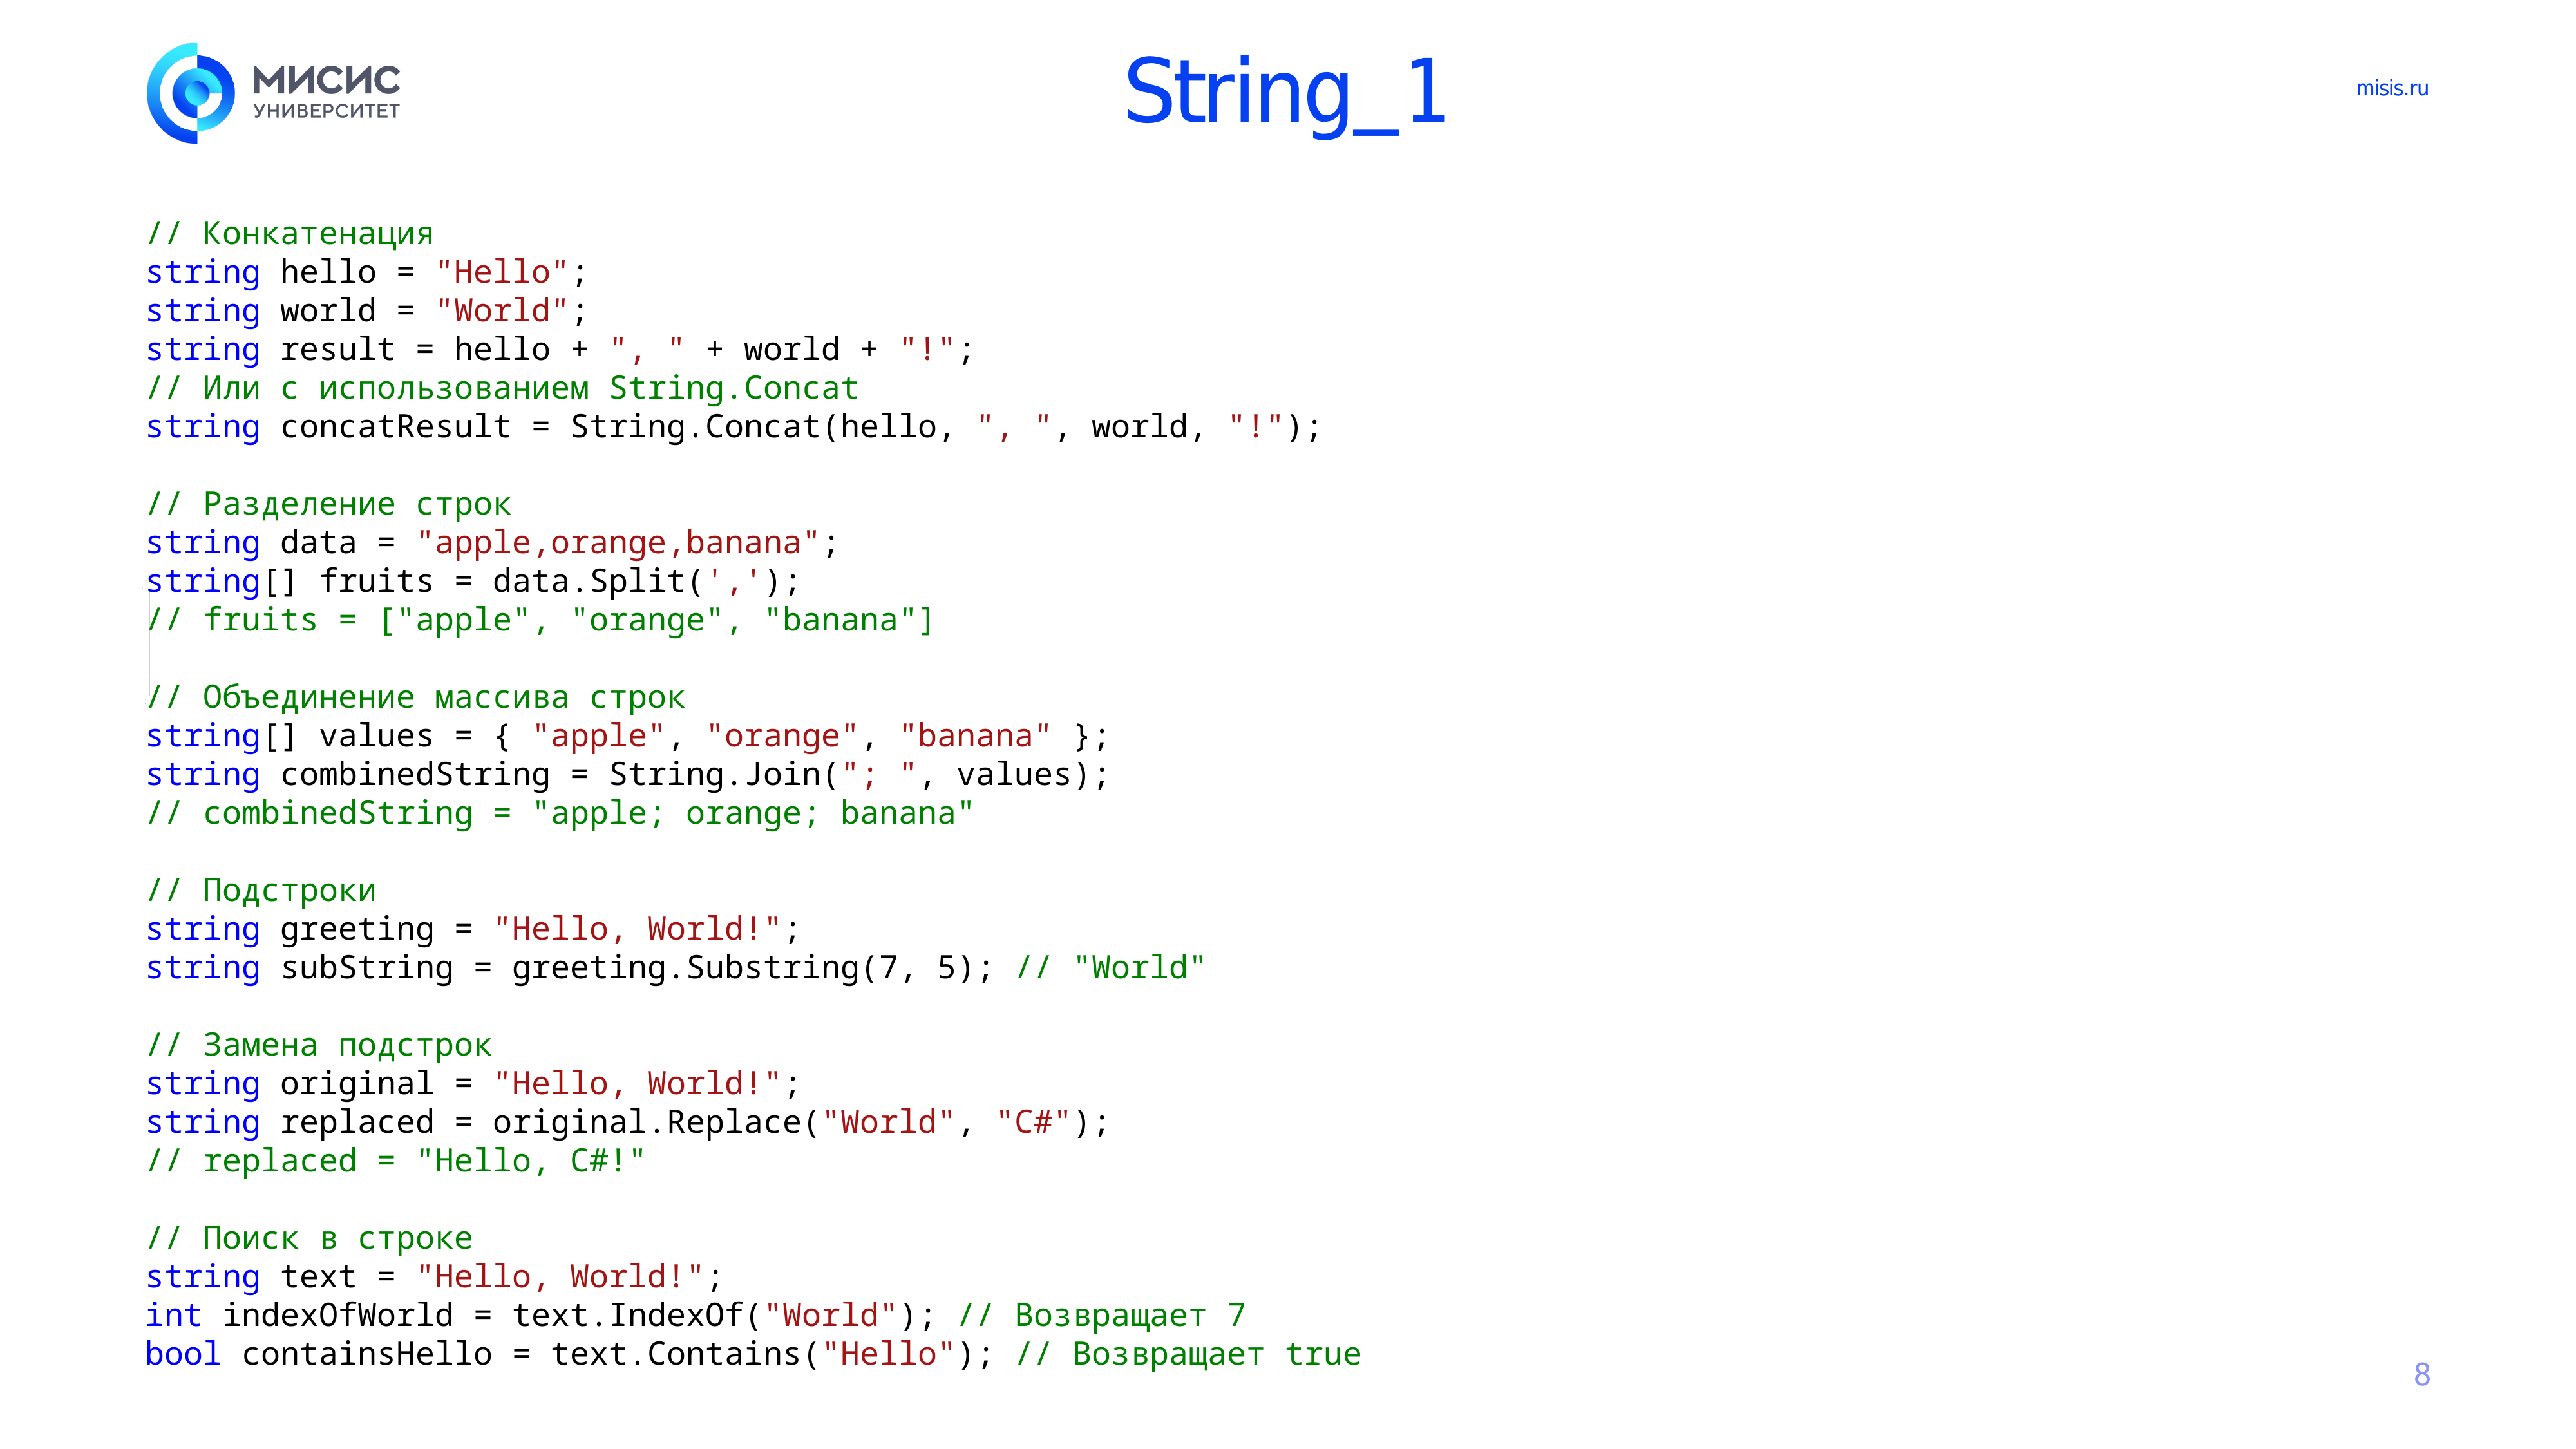

# String_1
// Конкатенация
string hello = "Hello";
string world = "World";
string result = hello + ", " + world + "!";
// Или с использованием String.Concat
string concatResult = String.Concat(hello, ", ", world, "!");

// Разделение строк
string data = "apple,orange,banana";
string[] fruits = data.Split(',');
// fruits = ["apple", "orange", "banana"]

// Объединение массива строк
string[] values = { "apple", "orange", "banana" };
string combinedString = String.Join("; ", values);
// combinedString = "apple; orange; banana"

// Подстроки
string greeting = "Hello, World!";
string subString = greeting.Substring(7, 5); // "World"

// Замена подстрок
string original = "Hello, World!";
string replaced = original.Replace("World", "C#");
// replaced = "Hello, C#!"

// Поиск в строке
string text = "Hello, World!";
int indexOfWorld = text.IndexOf("World"); // Возвращает 7
bool containsHello = text.Contains("Hello"); // Возвращает true
8